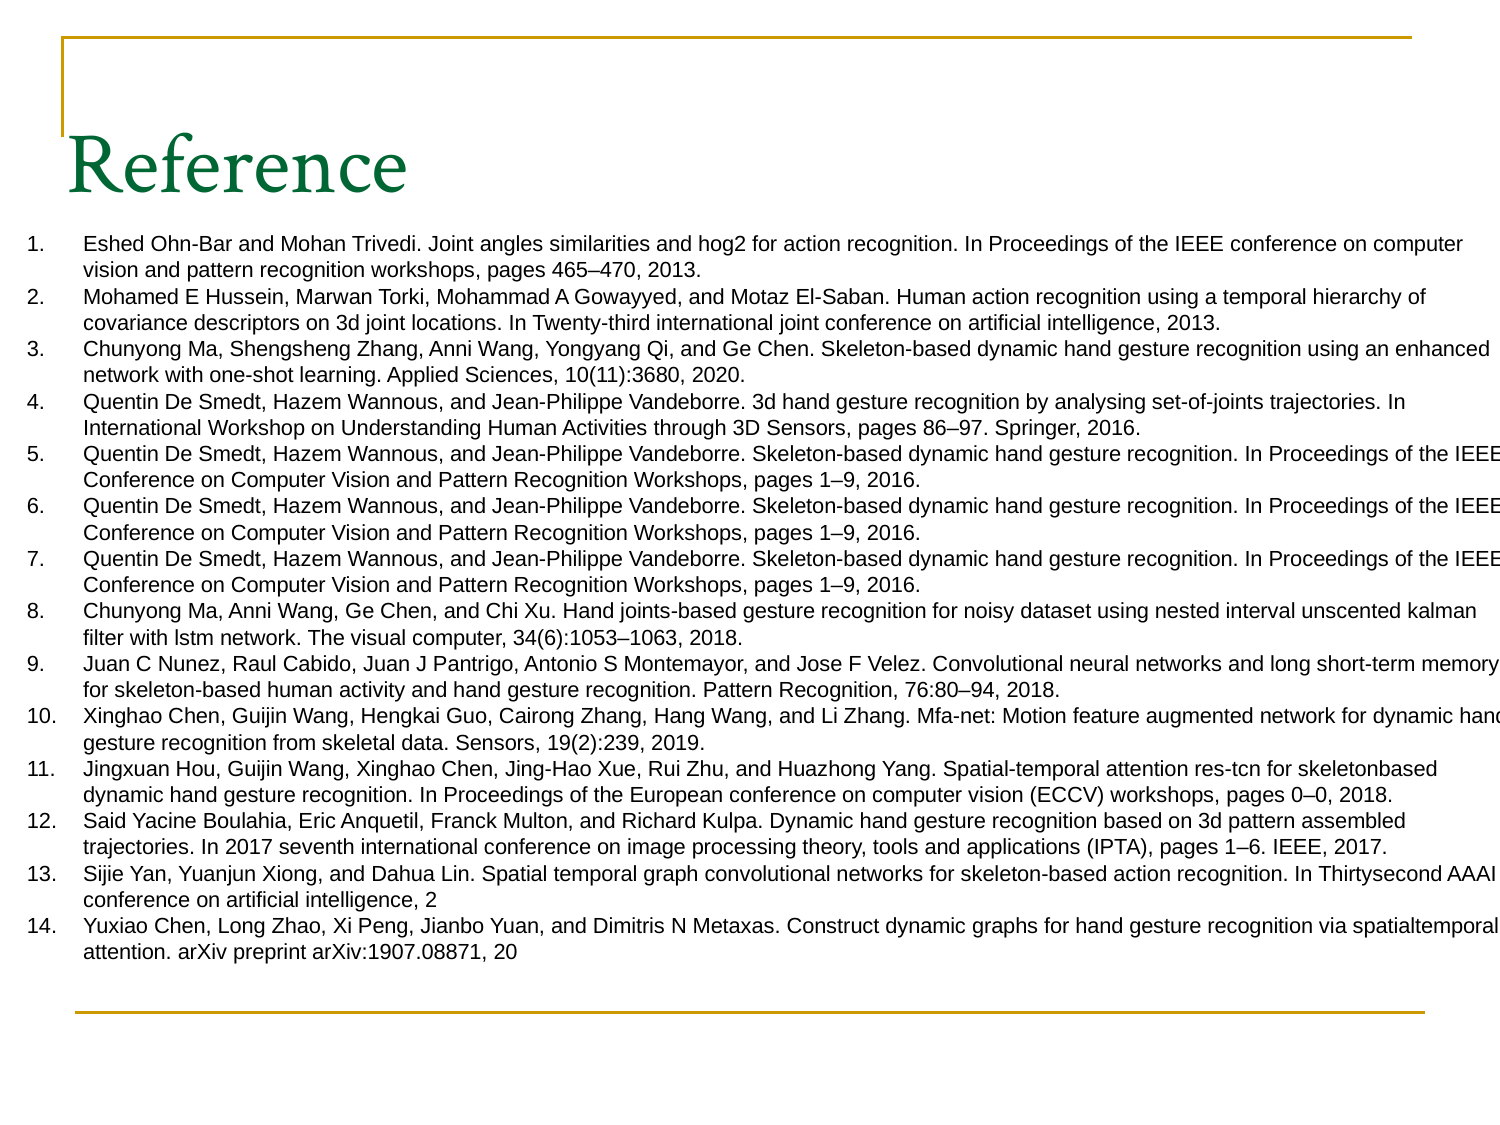

# Reference
Eshed Ohn-Bar and Mohan Trivedi. Joint angles similarities and hog2 for action recognition. In Proceedings of the IEEE conference on computer vision and pattern recognition workshops, pages 465–470, 2013.
Mohamed E Hussein, Marwan Torki, Mohammad A Gowayyed, and Motaz El-Saban. Human action recognition using a temporal hierarchy of covariance descriptors on 3d joint locations. In Twenty-third international joint conference on artificial intelligence, 2013.
Chunyong Ma, Shengsheng Zhang, Anni Wang, Yongyang Qi, and Ge Chen. Skeleton-based dynamic hand gesture recognition using an enhanced network with one-shot learning. Applied Sciences, 10(11):3680, 2020.
Quentin De Smedt, Hazem Wannous, and Jean-Philippe Vandeborre. 3d hand gesture recognition by analysing set-of-joints trajectories. In International Workshop on Understanding Human Activities through 3D Sensors, pages 86–97. Springer, 2016.
Quentin De Smedt, Hazem Wannous, and Jean-Philippe Vandeborre. Skeleton-based dynamic hand gesture recognition. In Proceedings of the IEEE Conference on Computer Vision and Pattern Recognition Workshops, pages 1–9, 2016.
Quentin De Smedt, Hazem Wannous, and Jean-Philippe Vandeborre. Skeleton-based dynamic hand gesture recognition. In Proceedings of the IEEE Conference on Computer Vision and Pattern Recognition Workshops, pages 1–9, 2016.
Quentin De Smedt, Hazem Wannous, and Jean-Philippe Vandeborre. Skeleton-based dynamic hand gesture recognition. In Proceedings of the IEEE Conference on Computer Vision and Pattern Recognition Workshops, pages 1–9, 2016.
Chunyong Ma, Anni Wang, Ge Chen, and Chi Xu. Hand joints-based gesture recognition for noisy dataset using nested interval unscented kalman filter with lstm network. The visual computer, 34(6):1053–1063, 2018.
Juan C Nunez, Raul Cabido, Juan J Pantrigo, Antonio S Montemayor, and Jose F Velez. Convolutional neural networks and long short-term memory for skeleton-based human activity and hand gesture recognition. Pattern Recognition, 76:80–94, 2018.
Xinghao Chen, Guijin Wang, Hengkai Guo, Cairong Zhang, Hang Wang, and Li Zhang. Mfa-net: Motion feature augmented network for dynamic hand gesture recognition from skeletal data. Sensors, 19(2):239, 2019.
Jingxuan Hou, Guijin Wang, Xinghao Chen, Jing-Hao Xue, Rui Zhu, and Huazhong Yang. Spatial-temporal attention res-tcn for skeletonbased dynamic hand gesture recognition. In Proceedings of the European conference on computer vision (ECCV) workshops, pages 0–0, 2018.
Said Yacine Boulahia, Eric Anquetil, Franck Multon, and Richard Kulpa. Dynamic hand gesture recognition based on 3d pattern assembled trajectories. In 2017 seventh international conference on image processing theory, tools and applications (IPTA), pages 1–6. IEEE, 2017.
Sijie Yan, Yuanjun Xiong, and Dahua Lin. Spatial temporal graph convolutional networks for skeleton-based action recognition. In Thirtysecond AAAI conference on artificial intelligence, 2
Yuxiao Chen, Long Zhao, Xi Peng, Jianbo Yuan, and Dimitris N Metaxas. Construct dynamic graphs for hand gesture recognition via spatialtemporal attention. arXiv preprint arXiv:1907.08871, 20